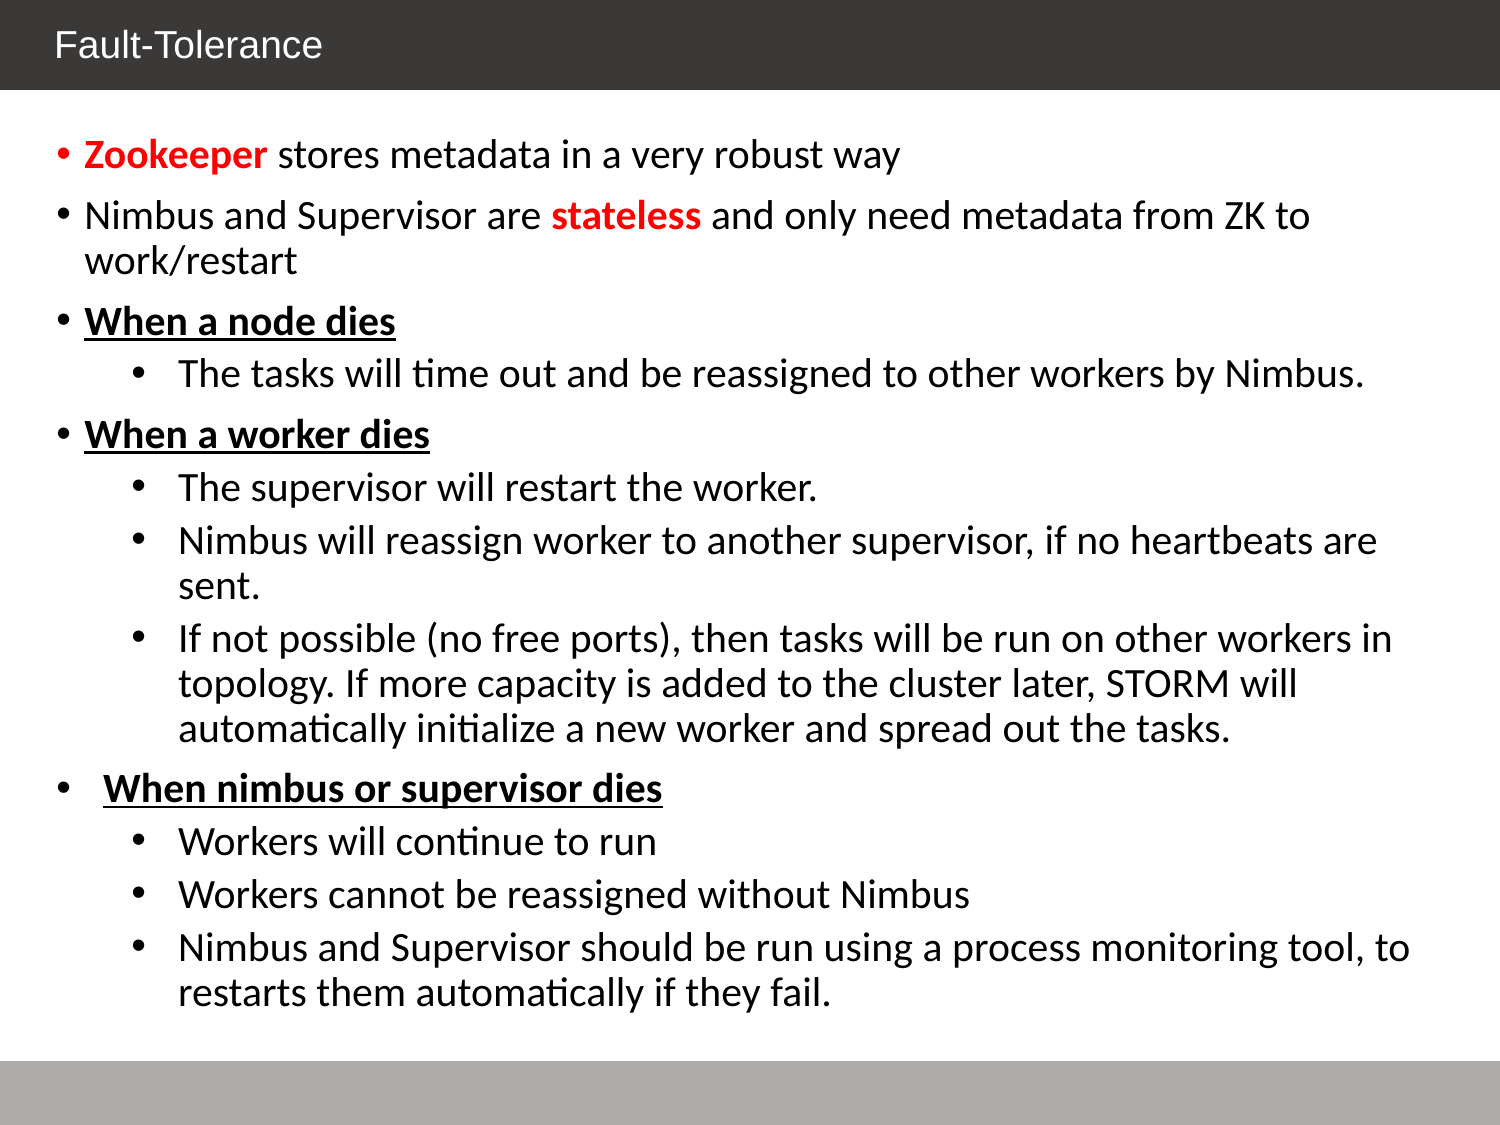

Fault-Tolerance
Zookeeper stores metadata in a very robust way
Nimbus and Supervisor are stateless and only need metadata from ZK to work/restart
When a node dies
The tasks will time out and be reassigned to other workers by Nimbus.
When a worker dies
The supervisor will restart the worker.
Nimbus will reassign worker to another supervisor, if no heartbeats are sent.
If not possible (no free ports), then tasks will be run on other workers in topology. If more capacity is added to the cluster later, STORM will automatically initialize a new worker and spread out the tasks.
When nimbus or supervisor dies
Workers will continue to run
Workers cannot be reassigned without Nimbus
Nimbus and Supervisor should be run using a process monitoring tool, to restarts them automatically if they fail.